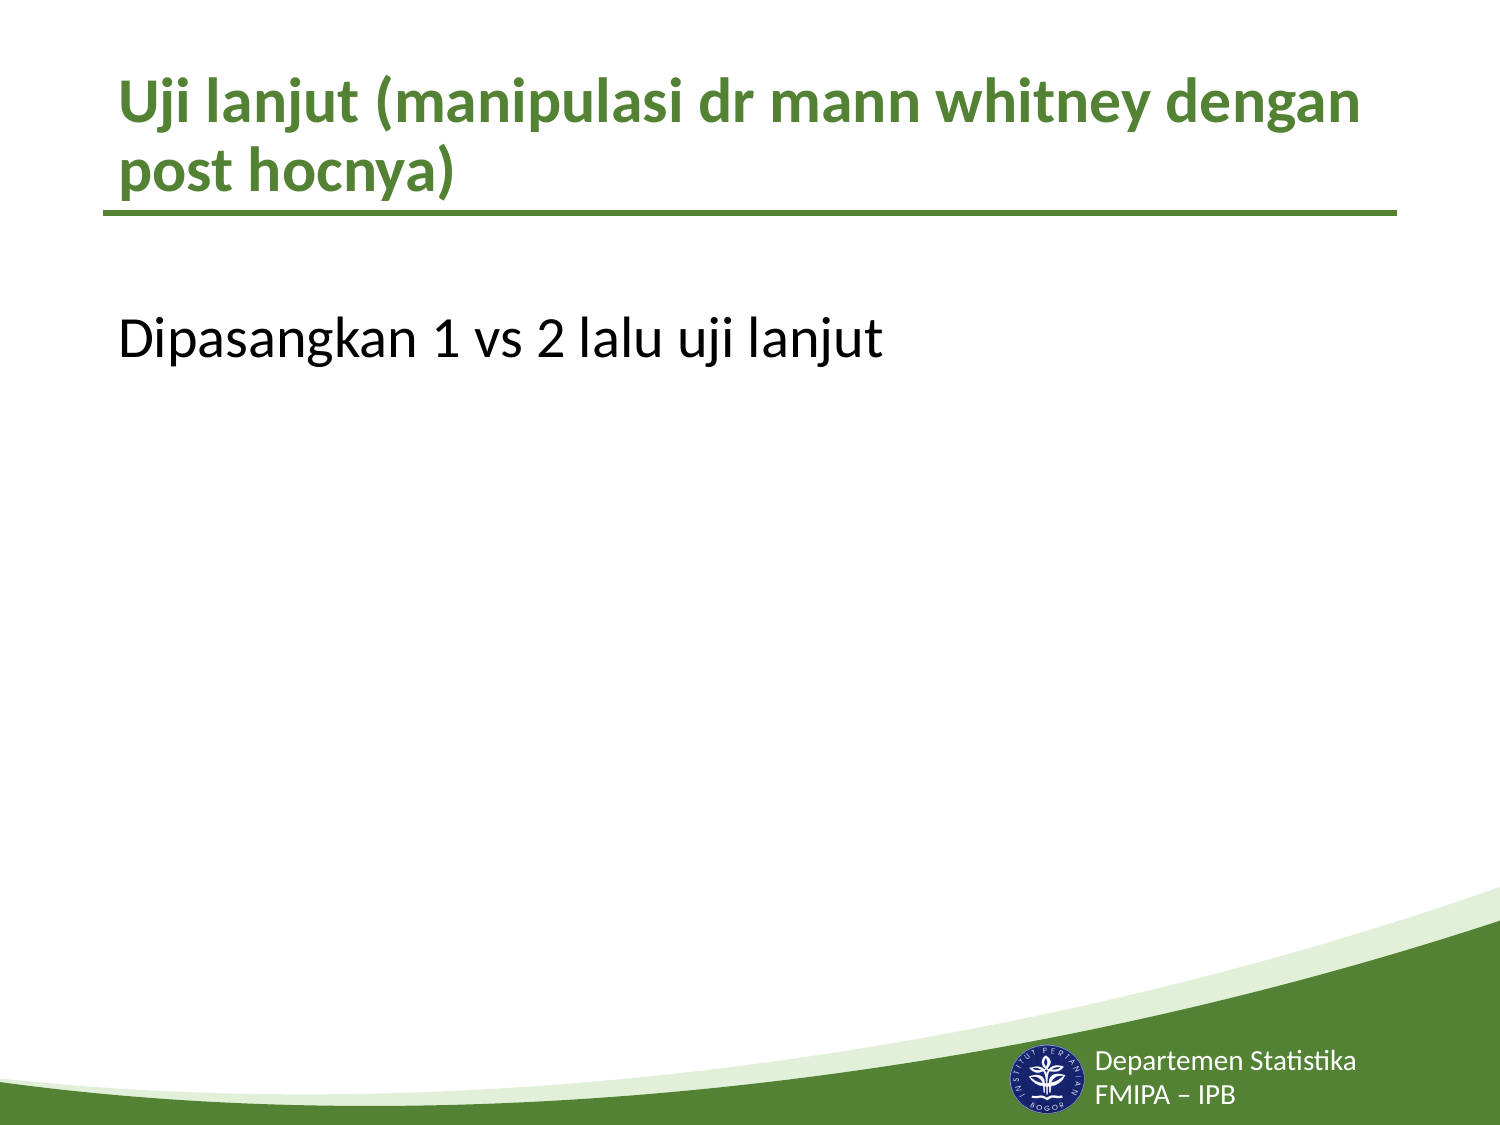

# Uji lanjut (manipulasi dr mann whitney dengan post hocnya)
Dipasangkan 1 vs 2 lalu uji lanjut